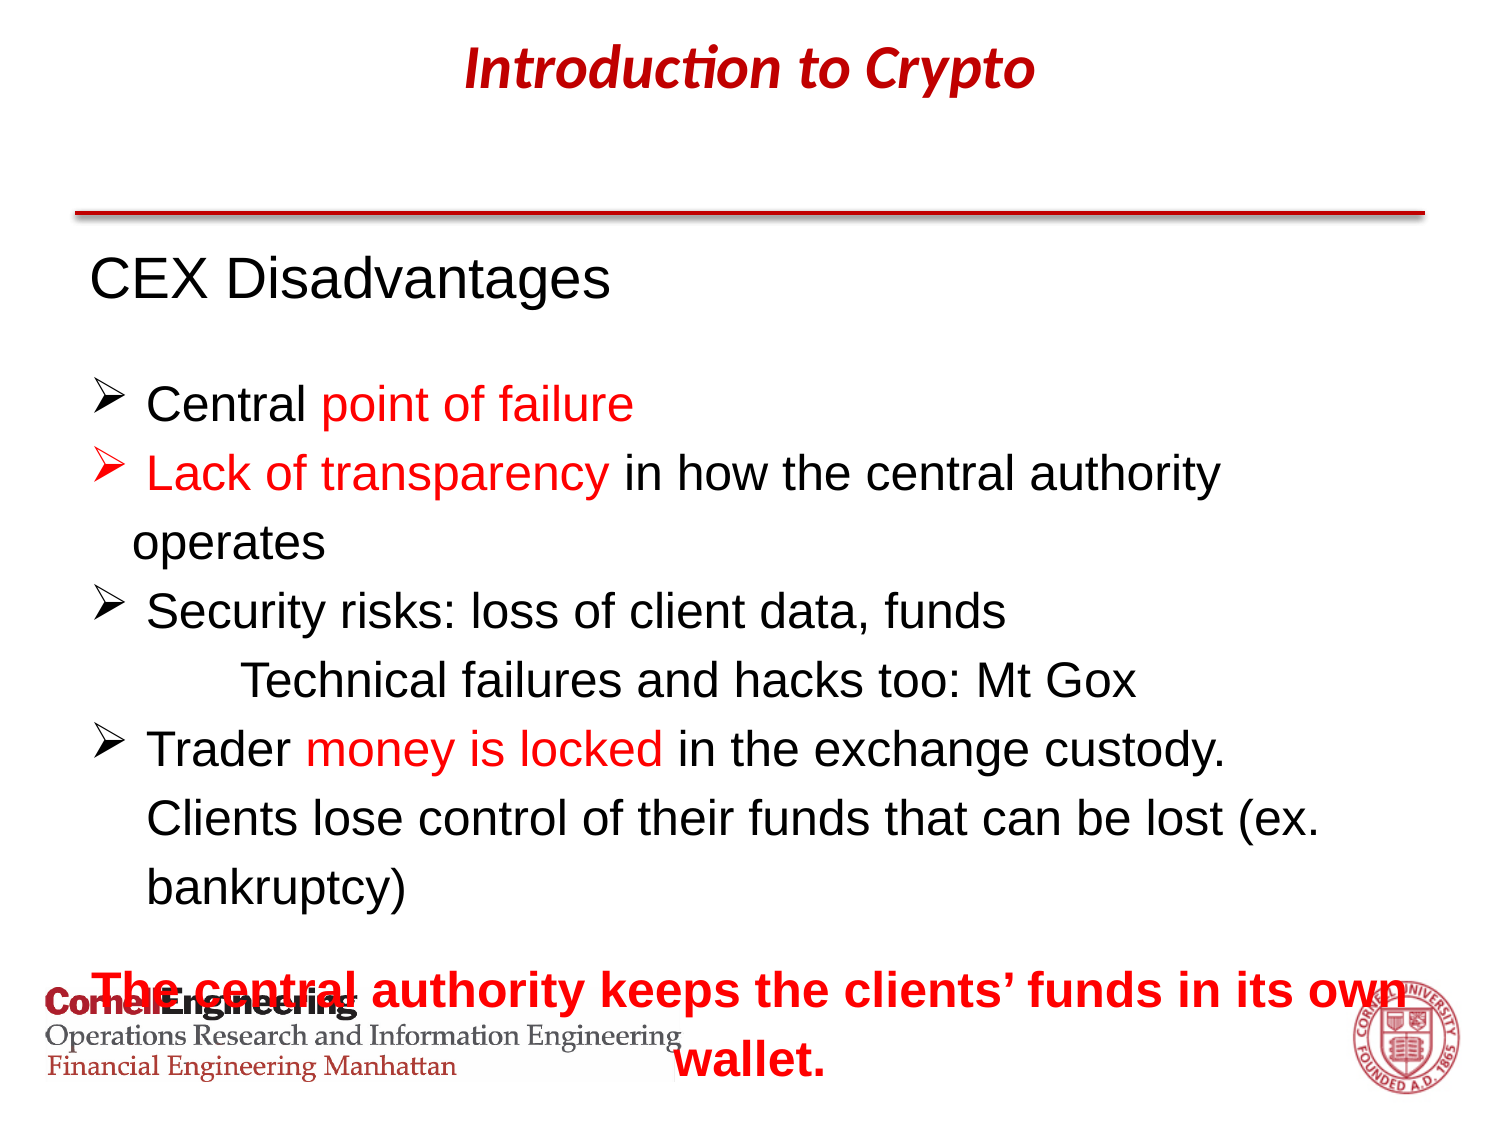

# Introduction to Crypto
CEX Disadvantages

 Central point of failure
 Lack of transparency in how the central authority operates
 Security risks: loss of client data, funds
	Technical failures and hacks too: Mt Gox
 Trader money is locked in the exchange custody.
Clients lose control of their funds that can be lost (ex. bankruptcy)

The central authority keeps the clients’ funds in its own wallet.